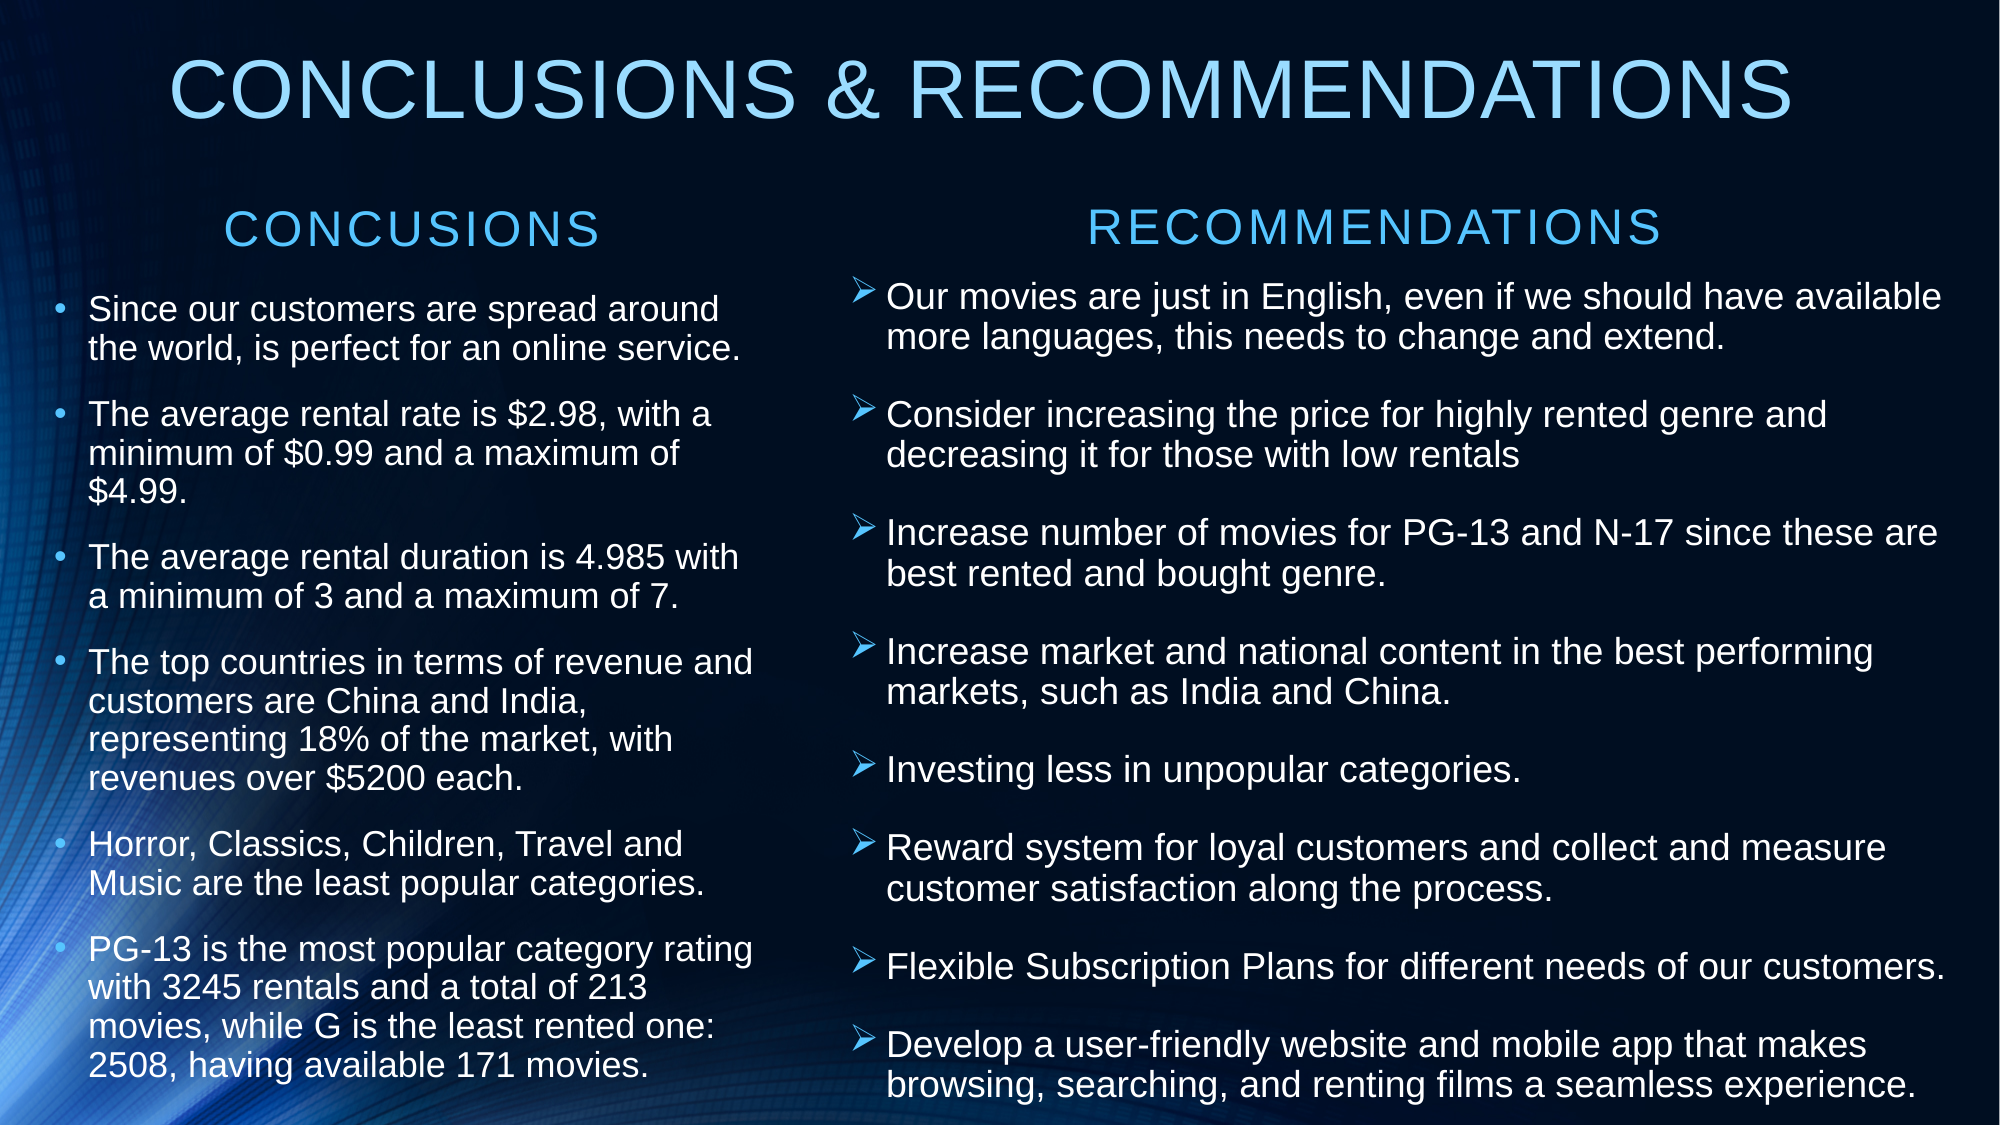

CONCLUSIONS & RECOMMENDATIONS
recommendations
CONCUSIONS
Our movies are just in English, even if we should have available more languages, this needs to change and extend.
Consider increasing the price for highly rented genre and decreasing it for those with low rentals
Increase number of movies for PG-13 and N-17 since these are best rented and bought genre.
Increase market and national content in the best performing markets, such as India and China.
Investing less in unpopular categories.
Reward system for loyal customers and collect and measure customer satisfaction along the process.
Flexible Subscription Plans for different needs of our customers.
Develop a user-friendly website and mobile app that makes browsing, searching, and renting films a seamless experience.
Since our customers are spread around the world, is perfect for an online service.
The average rental rate is $2.98, with a minimum of $0.99 and a maximum of $4.99.
The average rental duration is 4.985 with a minimum of 3 and a maximum of 7.
The top countries in terms of revenue and customers are China and India, representing 18% of the market, with revenues over $5200 each.
Horror, Classics, Children, Travel and Music are the least popular categories.
PG-13 is the most popular category rating with 3245 rentals and a total of 213 movies, while G is the least rented one: 2508, having available 171 movies.